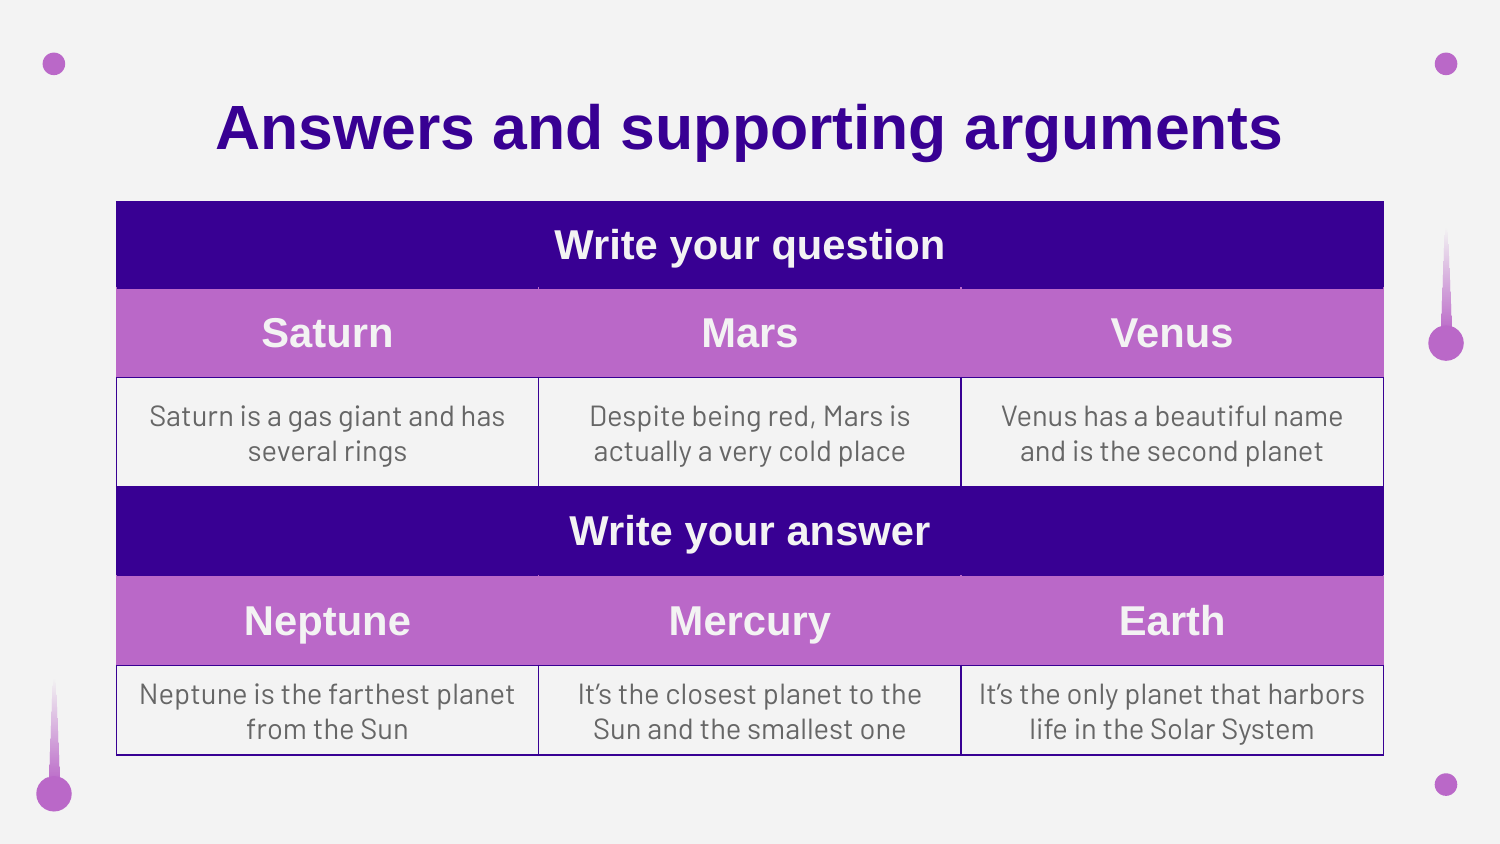

# Answers and supporting arguments
| Write your question |  |  |
| --- | --- | --- |
| Saturn | Mars | Venus |
| Saturn is a gas giant and has several rings | Despite being red, Mars is actually a very cold place | Venus has a beautiful name and is the second planet |
| Write your answer |  |  |
| Neptune | Mercury | Earth |
| Neptune is the farthest planet from the Sun | It’s the closest planet to the Sun and the smallest one | It’s the only planet that harbors life in the Solar System |